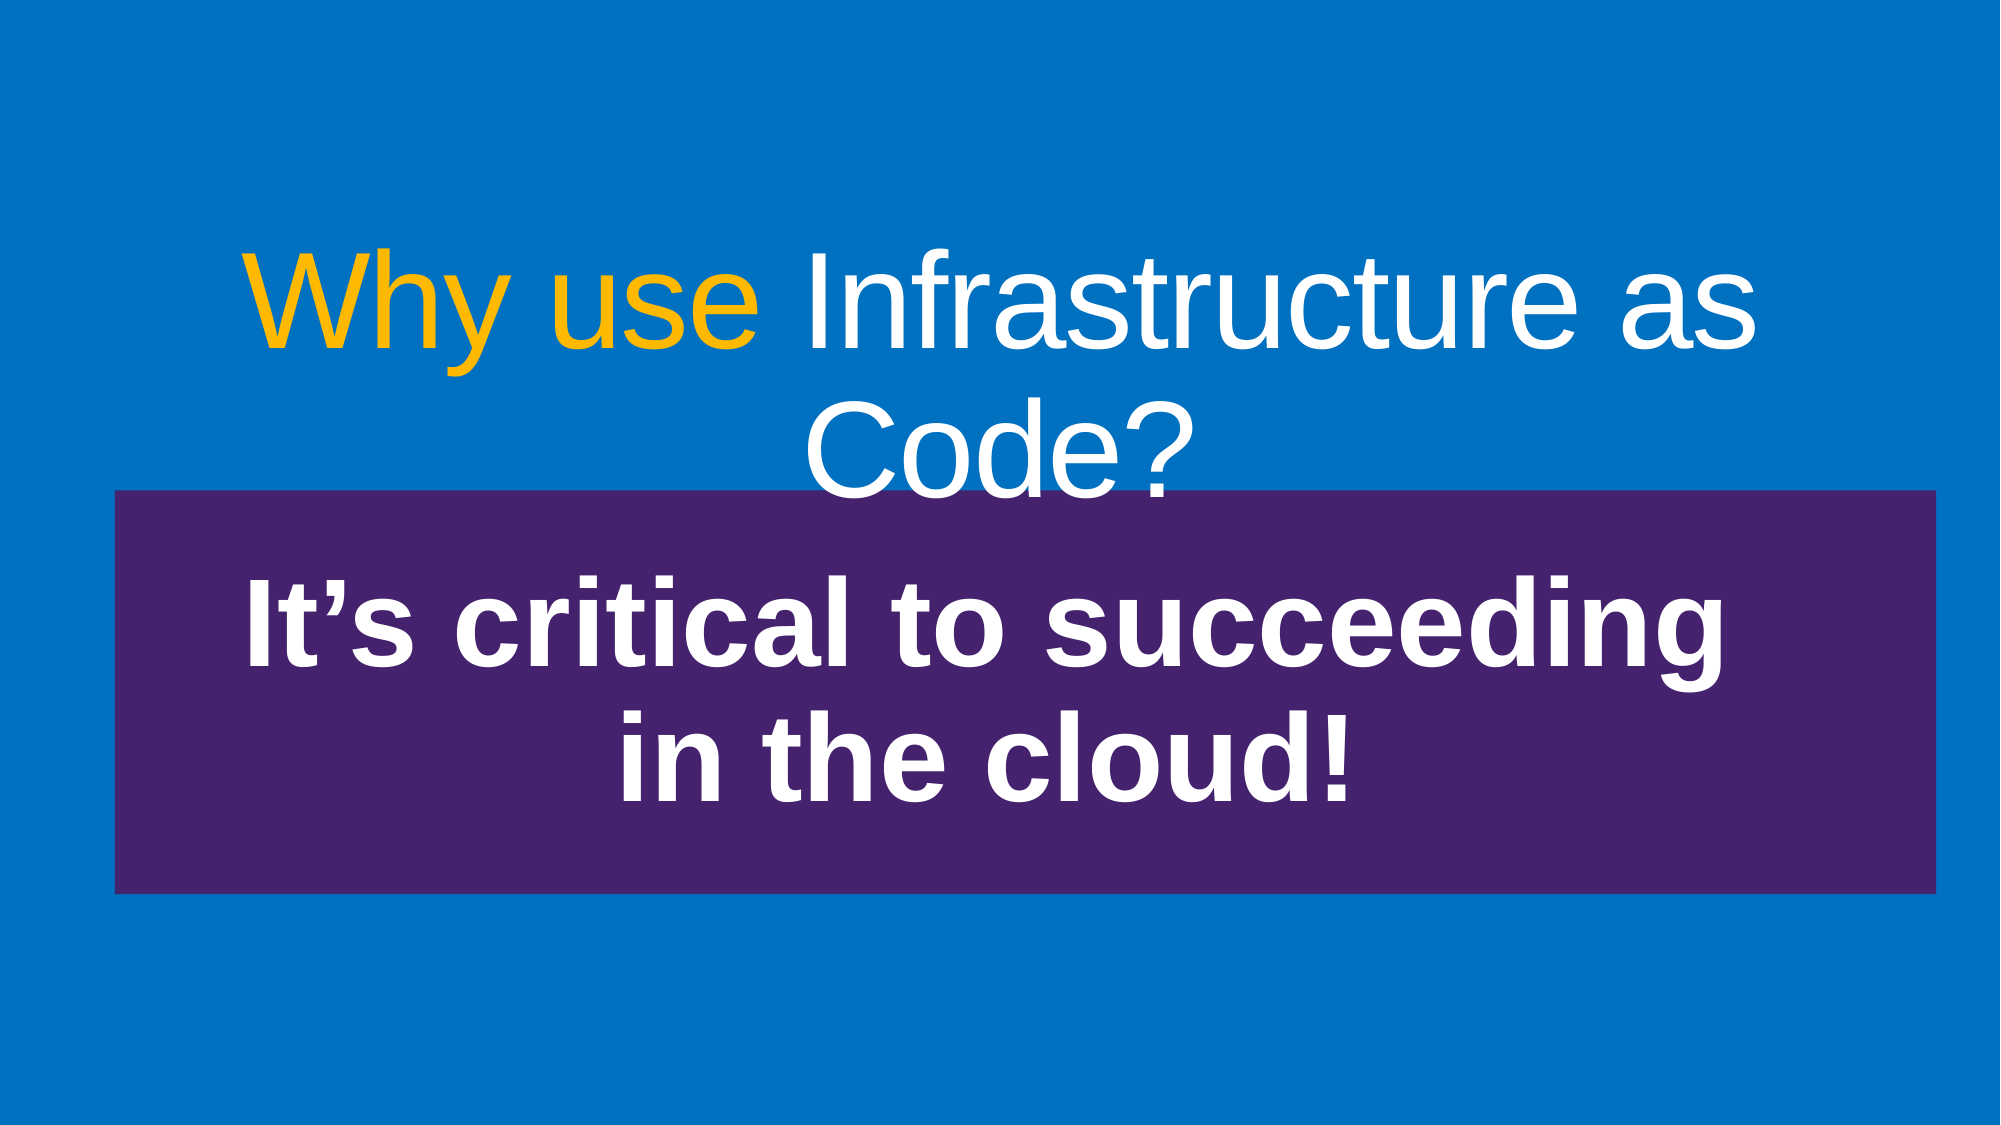

# Why use Infrastructure as Code?

It’s critical to succeeding in the cloud!